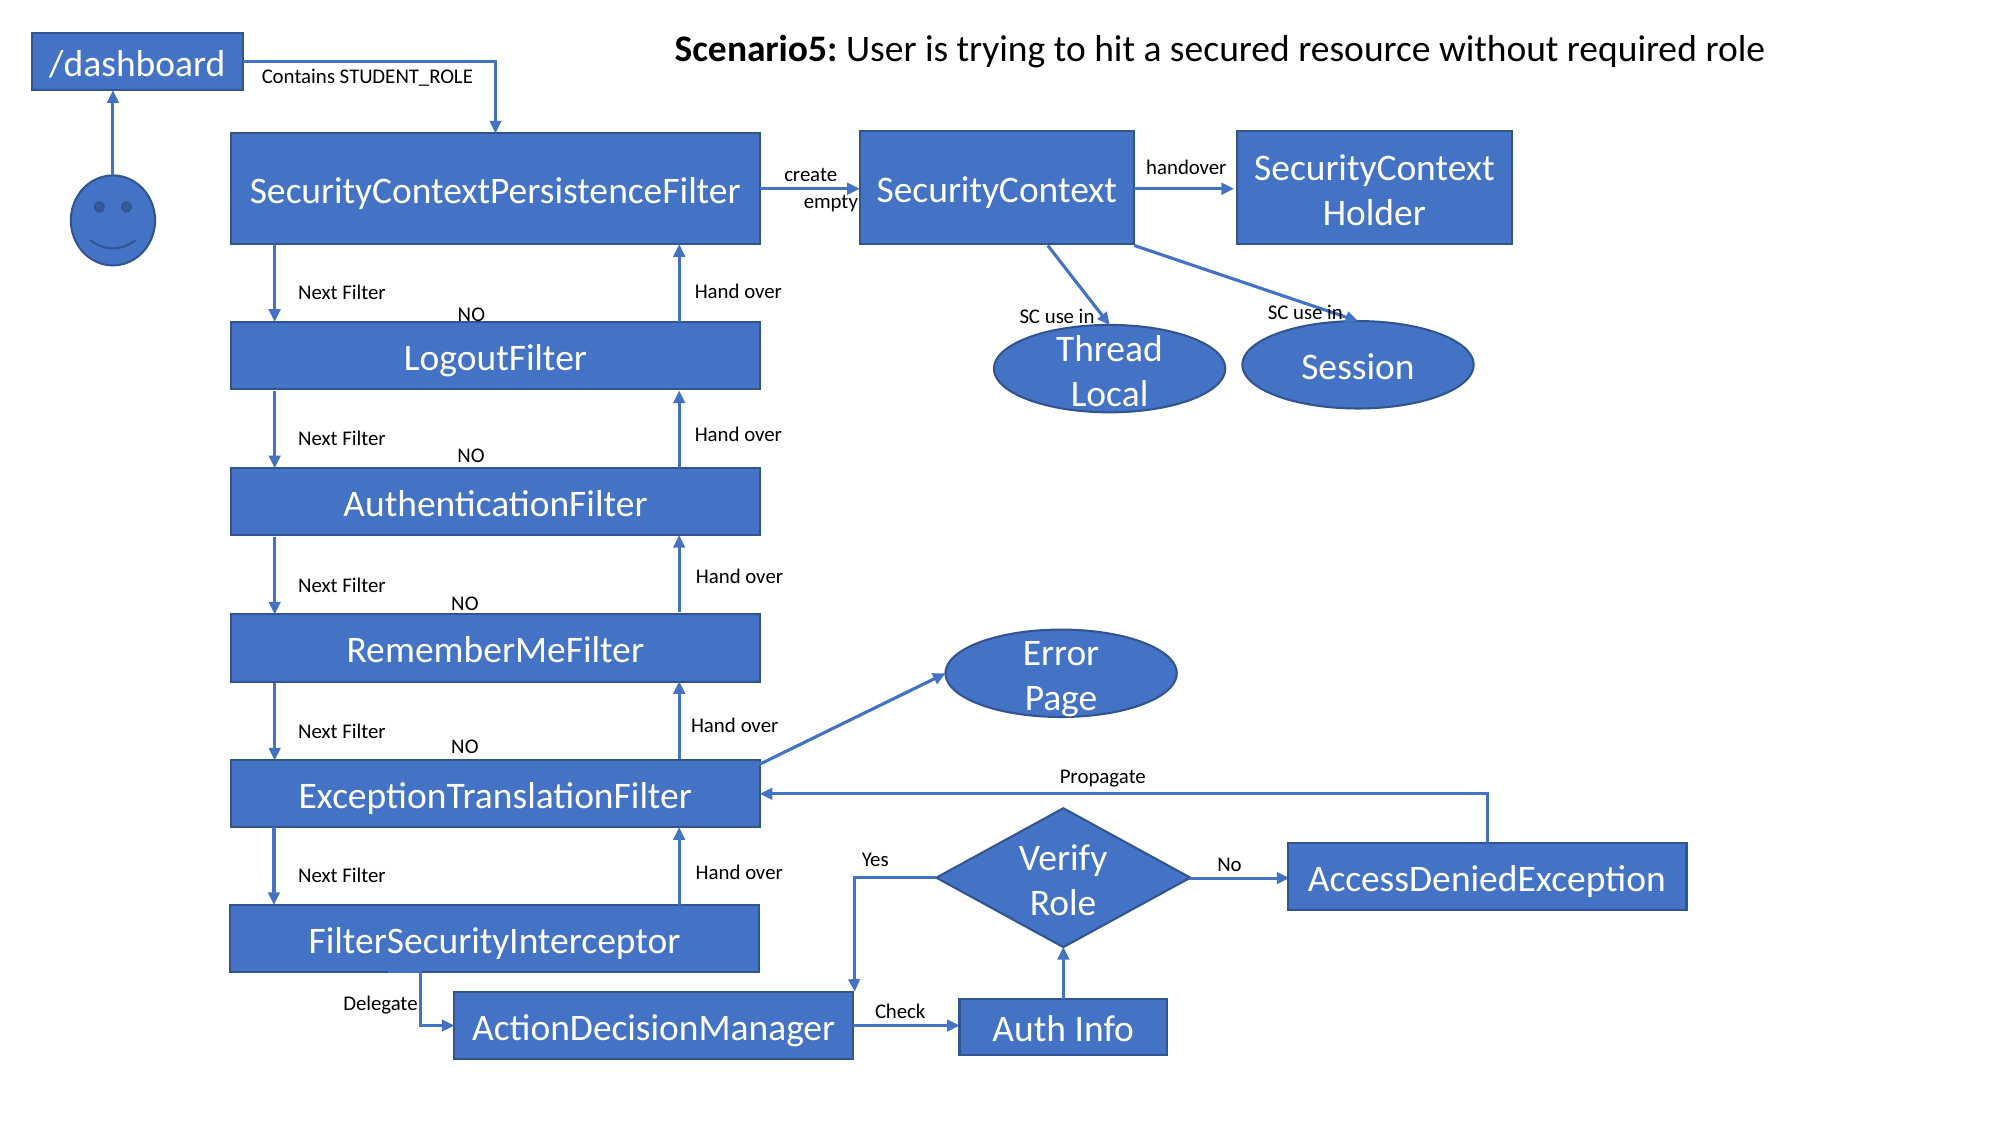

Scenario5: User is trying to hit a secured resource without required role
/dashboard
Contains STUDENT_ROLE
SecurityContextHolder
SecurityContext
SecurityContextPersistenceFilter
handover
create

empty
Hand over
Next Filter
SC use in
NO
SC use in
Session
LogoutFilter
Thread Local
Hand over
Next Filter
NO
AuthenticationFilter
Hand over
Next Filter
NO
RememberMeFilter
Error Page
Hand over
Next Filter
NO
Propagate
ExceptionTranslationFilter
Verify Role
Yes
No
AccessDeniedException
Hand over
Next Filter
FilterSecurityInterceptor
Delegate
Check
ActionDecisionManager
Auth Info